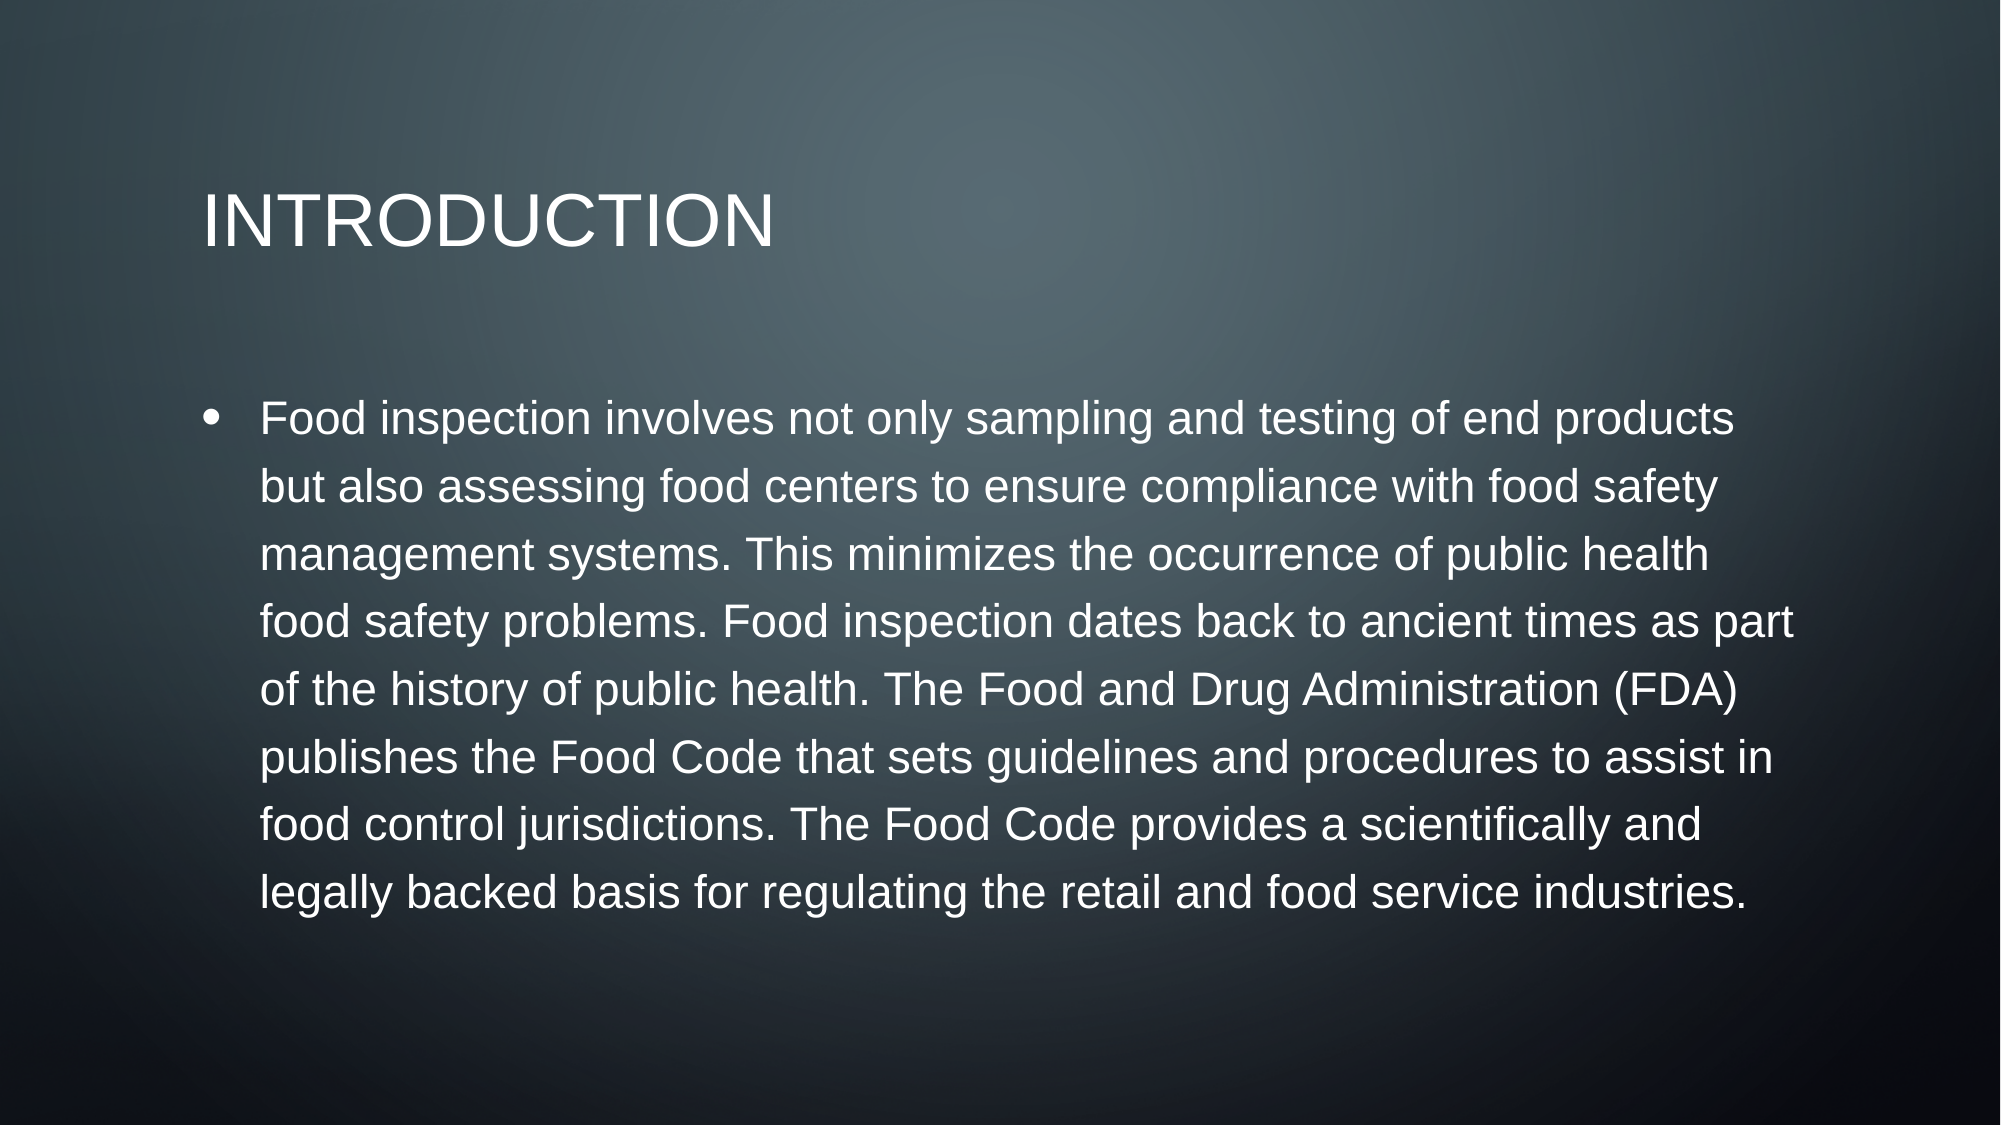

Introduction
Food inspection involves not only sampling and testing of end products but also assessing food centers to ensure compliance with food safety management systems. This minimizes the occurrence of public health food safety problems. Food inspection dates back to ancient times as part of the history of public health. The Food and Drug Administration (FDA) publishes the Food Code that sets guidelines and procedures to assist in food control jurisdictions. The Food Code provides a scientifically and legally backed basis for regulating the retail and food service industries.